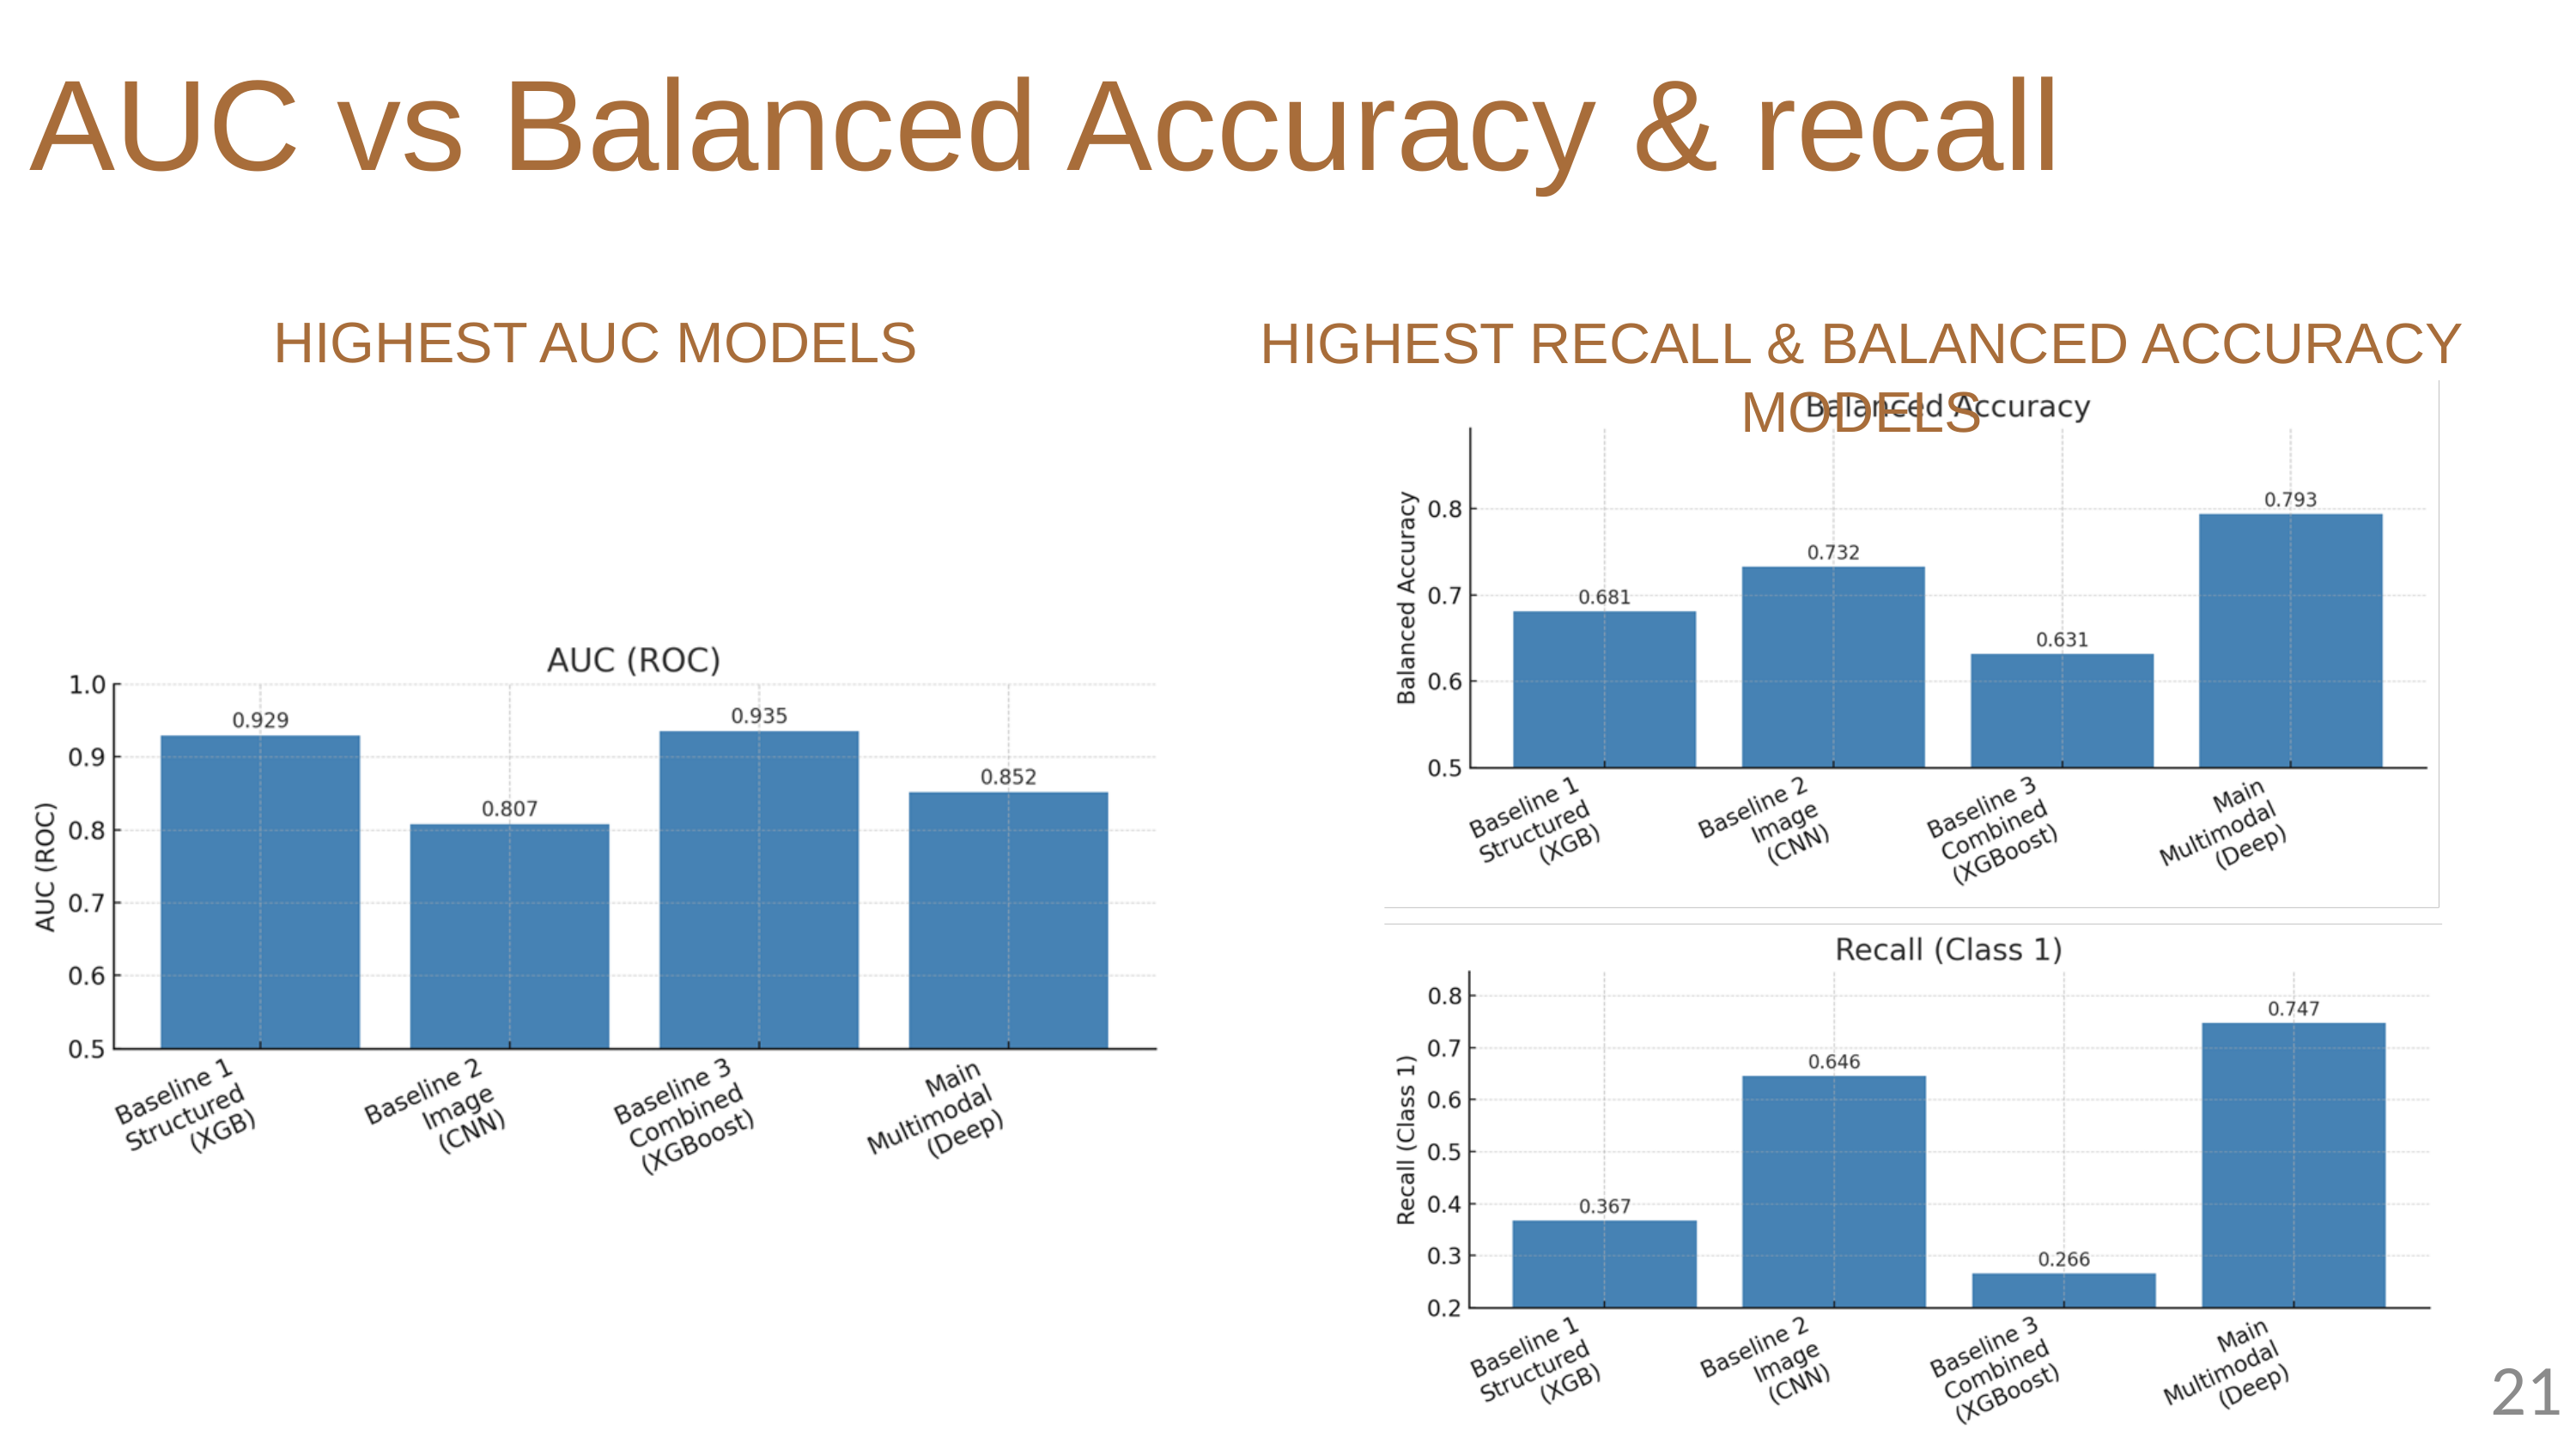

AUC vs Balanced Accuracy & recall
HIGHEST AUC MODELS
HIGHEST RECALL & BALANCED ACCURACY MODELS

21